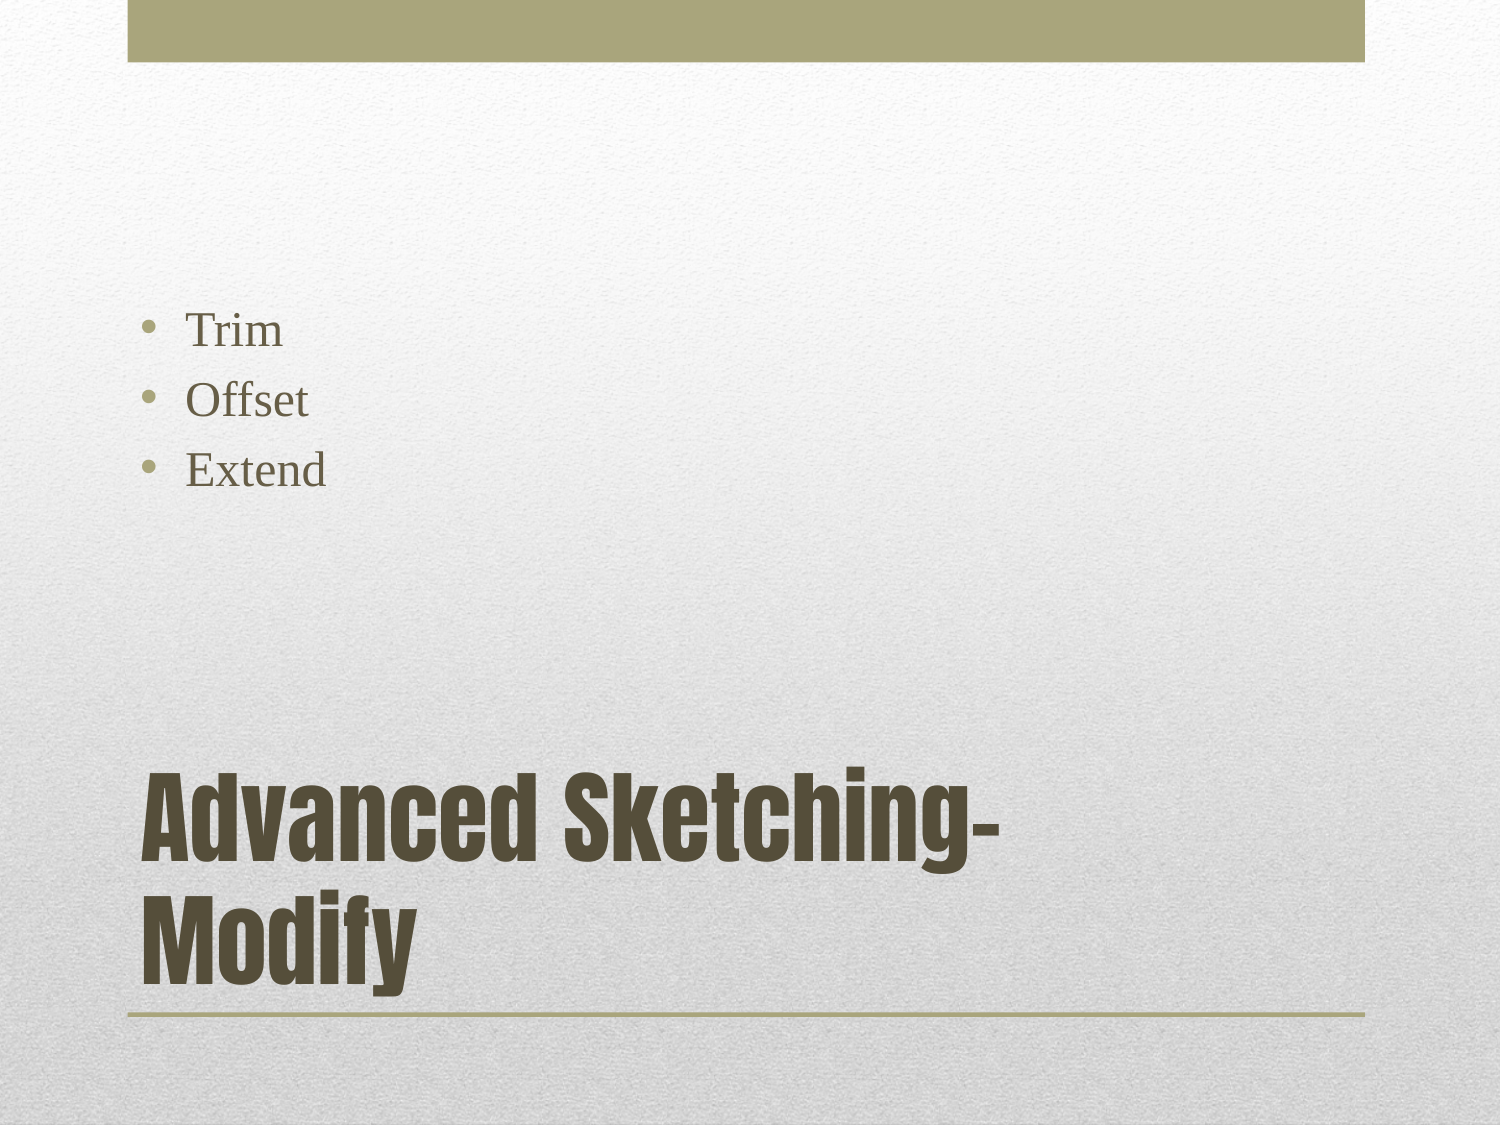

Trim
Offset
Extend

# Advanced Sketching- Modify